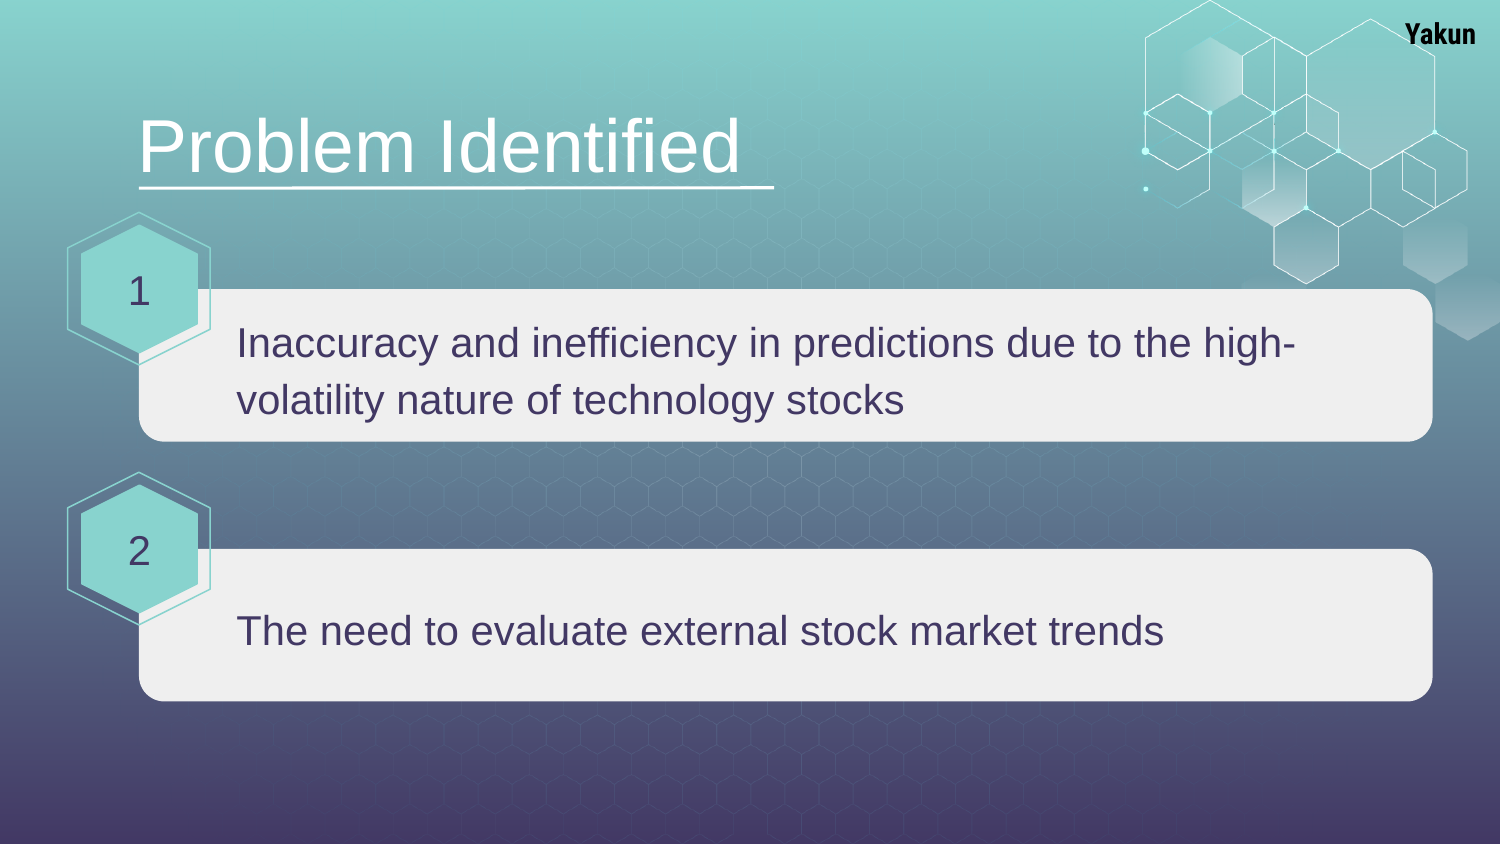

Yakun
# Problem Identified

1

Inaccuracy and inefficiency in predictions due to the high-volatility nature of technology stocks

2

The need to evaluate external stock market trends